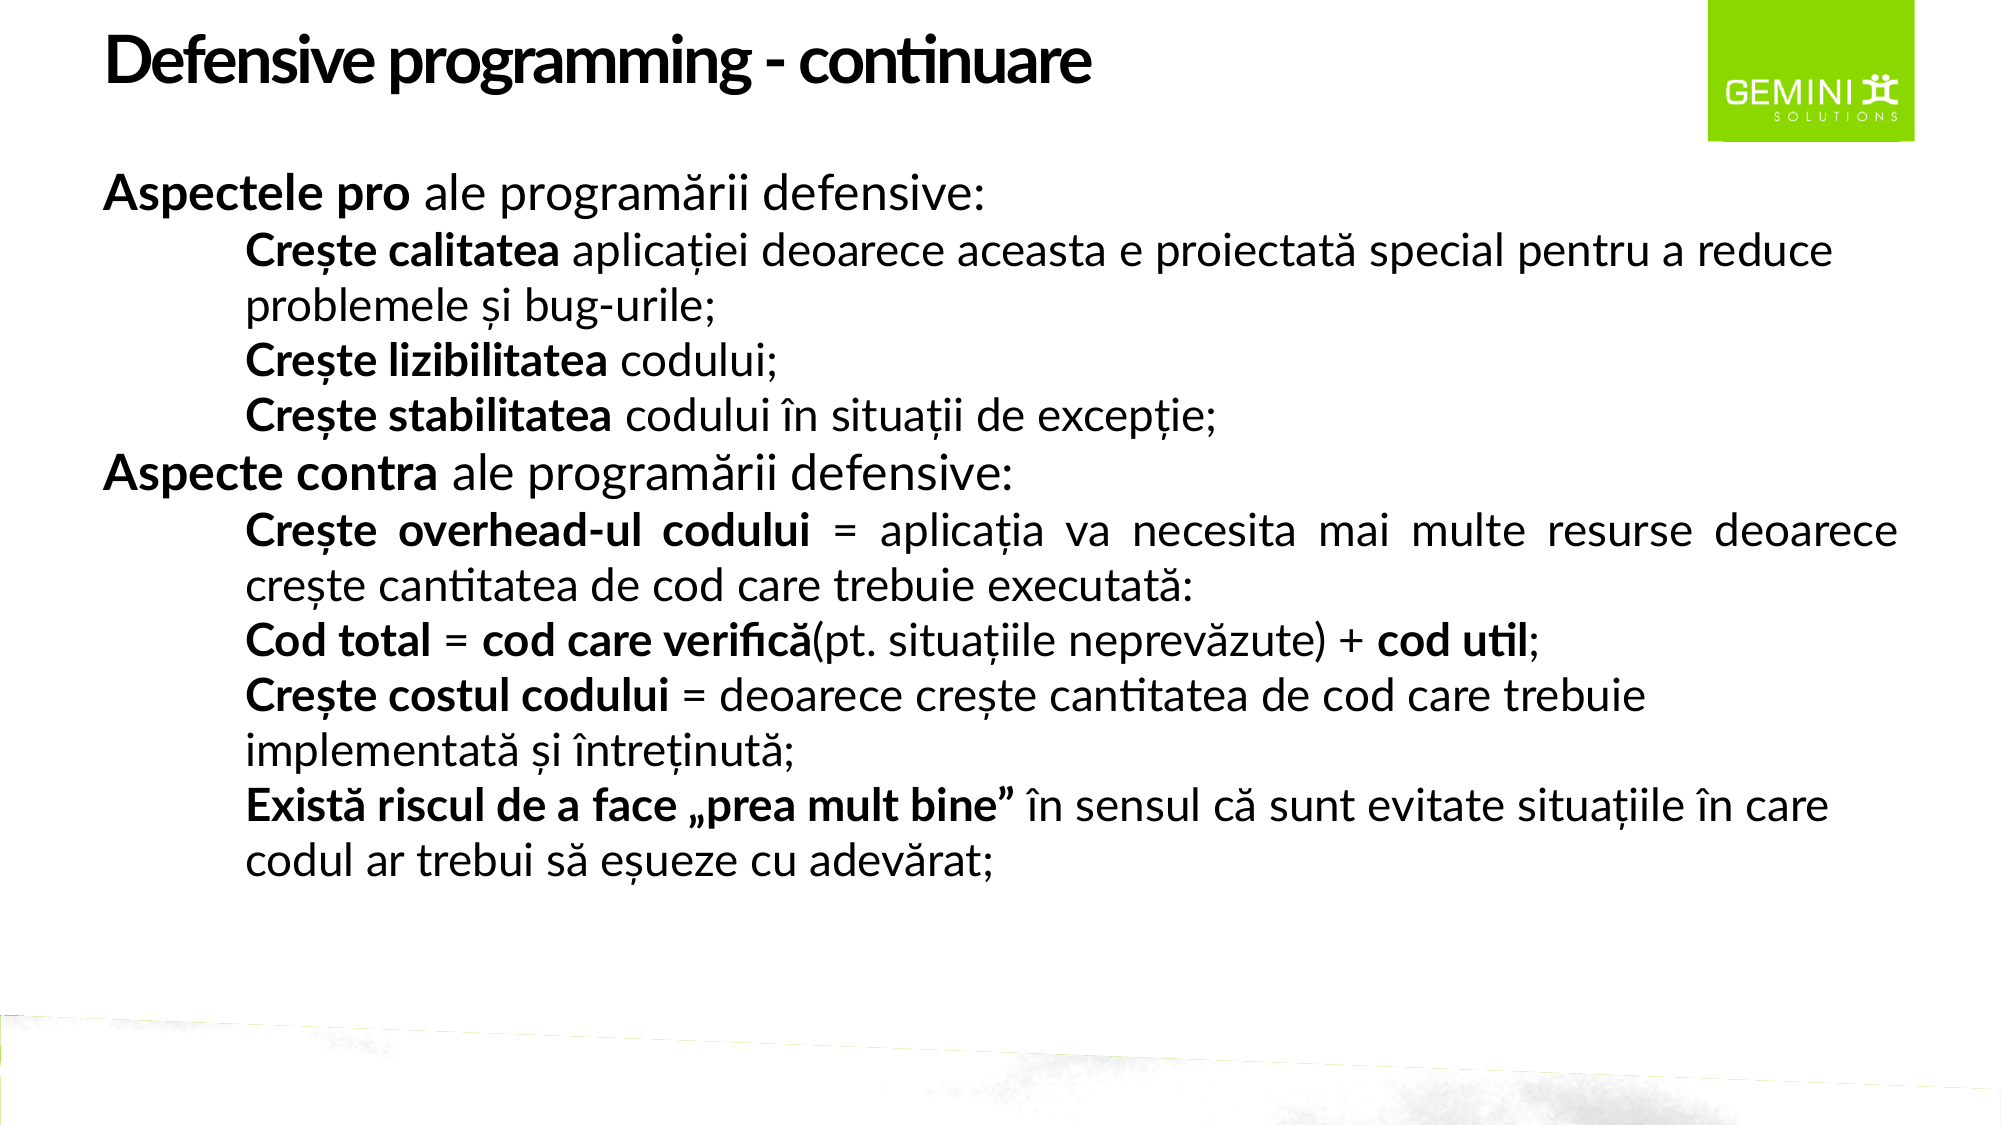

Defensive programming - continuare

Aspectele pro ale programării defensive:
Crește calitatea aplicației deoarece aceasta e proiectată special pentru a reduce problemele și bug-urile;
Crește lizibilitatea codului;
Crește stabilitatea codului în situații de excepție;
Aspecte contra ale programării defensive:
Crește overhead-ul codului = aplicația va necesita mai multe resurse deoarece crește cantitatea de cod care trebuie executată:
Cod total = cod care verifică(pt. situațiile neprevăzute) + cod util;
Crește costul codului = deoarece crește cantitatea de cod care trebuie implementată și întreținută;
Există riscul de a face „prea mult bine” în sensul că sunt evitate situațiile în care codul ar trebui să eșueze cu adevărat;
GEMINI SOLUTIONS – MAKING SOFTWARE HAPPEN